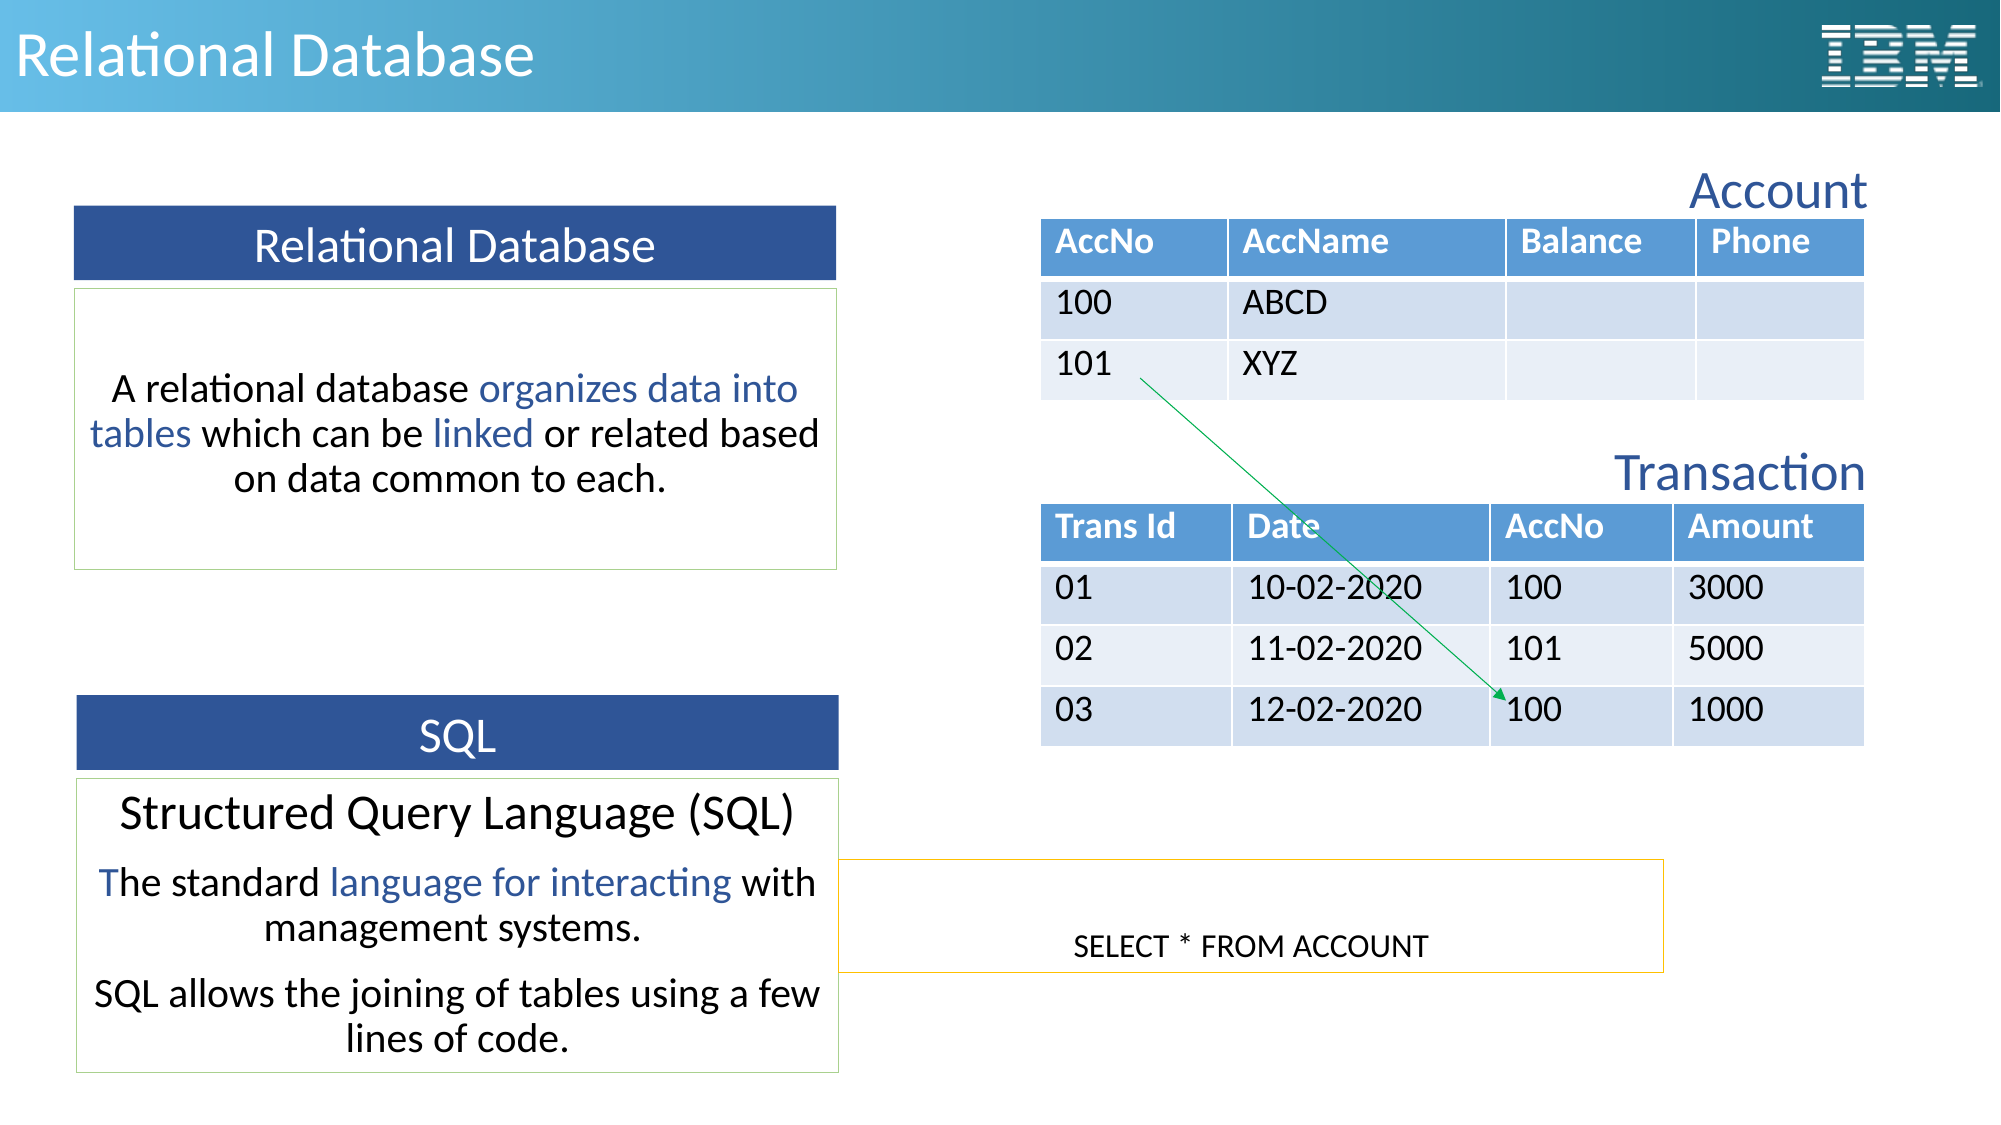

# Relational Database
Account
Relational Database
| AccNo | AccName | Balance | Phone |
| --- | --- | --- | --- |
| 100 | ABCD |  |  |
| 101 | XYZ |  |  |

A relational database organizes data into tables which can be linked or related based on data common to each.
Transaction
| Trans Id | Date | AccNo | Amount |
| --- | --- | --- | --- |
| 01 | 10-02-2020 | 100 | 3000 |
| 02 | 11-02-2020 | 101 | 5000 |
| 03 | 12-02-2020 | 100 | 1000 |
SQL
Structured Query Language (SQL)
The standard language for interacting with management systems.
SQL allows the joining of tables using a few lines of code.

SELECT * FROM ACCOUNT